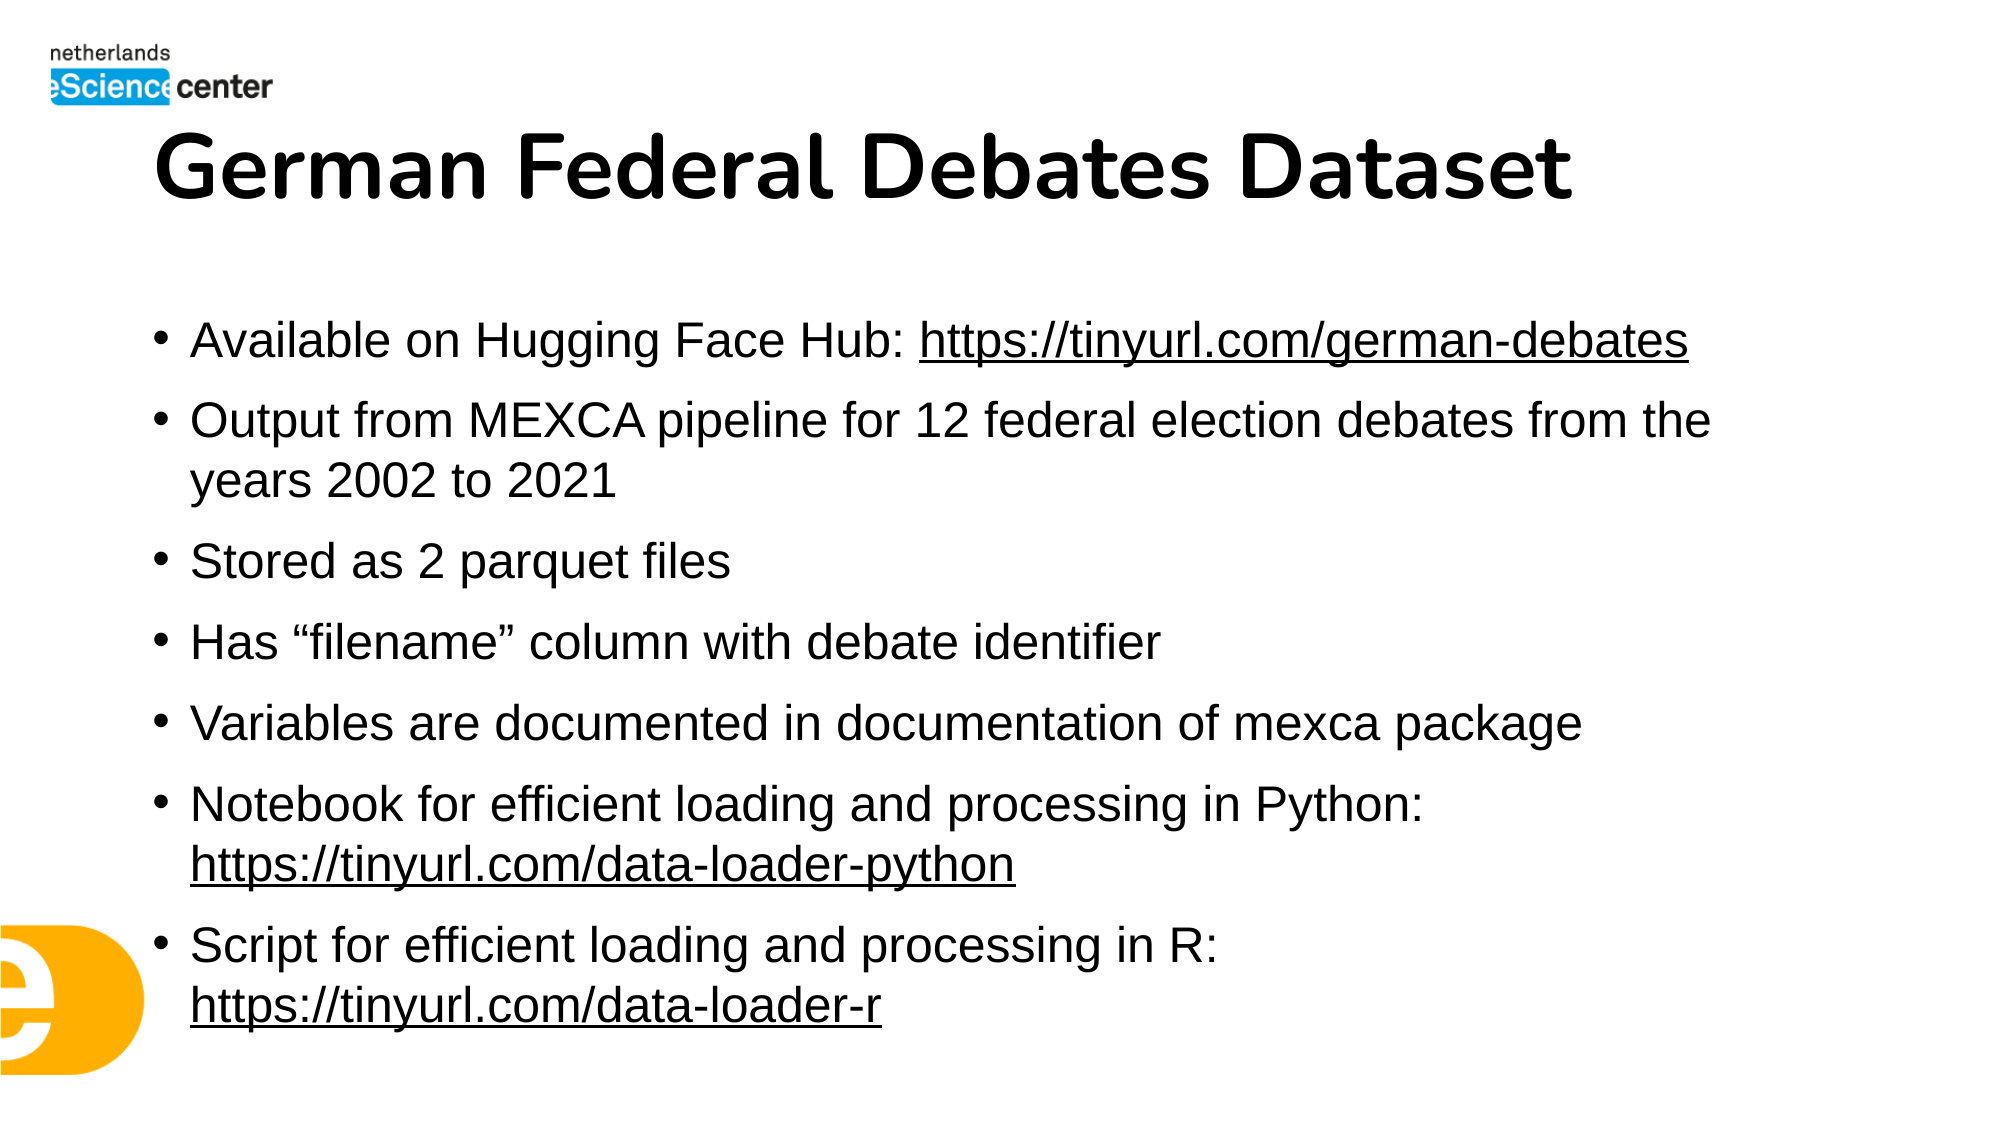

# German Federal Debates Dataset
Available on Hugging Face Hub: https://tinyurl.com/german-debates
Output from MEXCA pipeline for 12 federal election debates from the years 2002 to 2021
Stored as 2 parquet files
Has “filename” column with debate identifier
Variables are documented in documentation of mexca package
Notebook for efficient loading and processing in Python: https://tinyurl.com/data-loader-python
Script for efficient loading and processing in R: https://tinyurl.com/data-loader-r